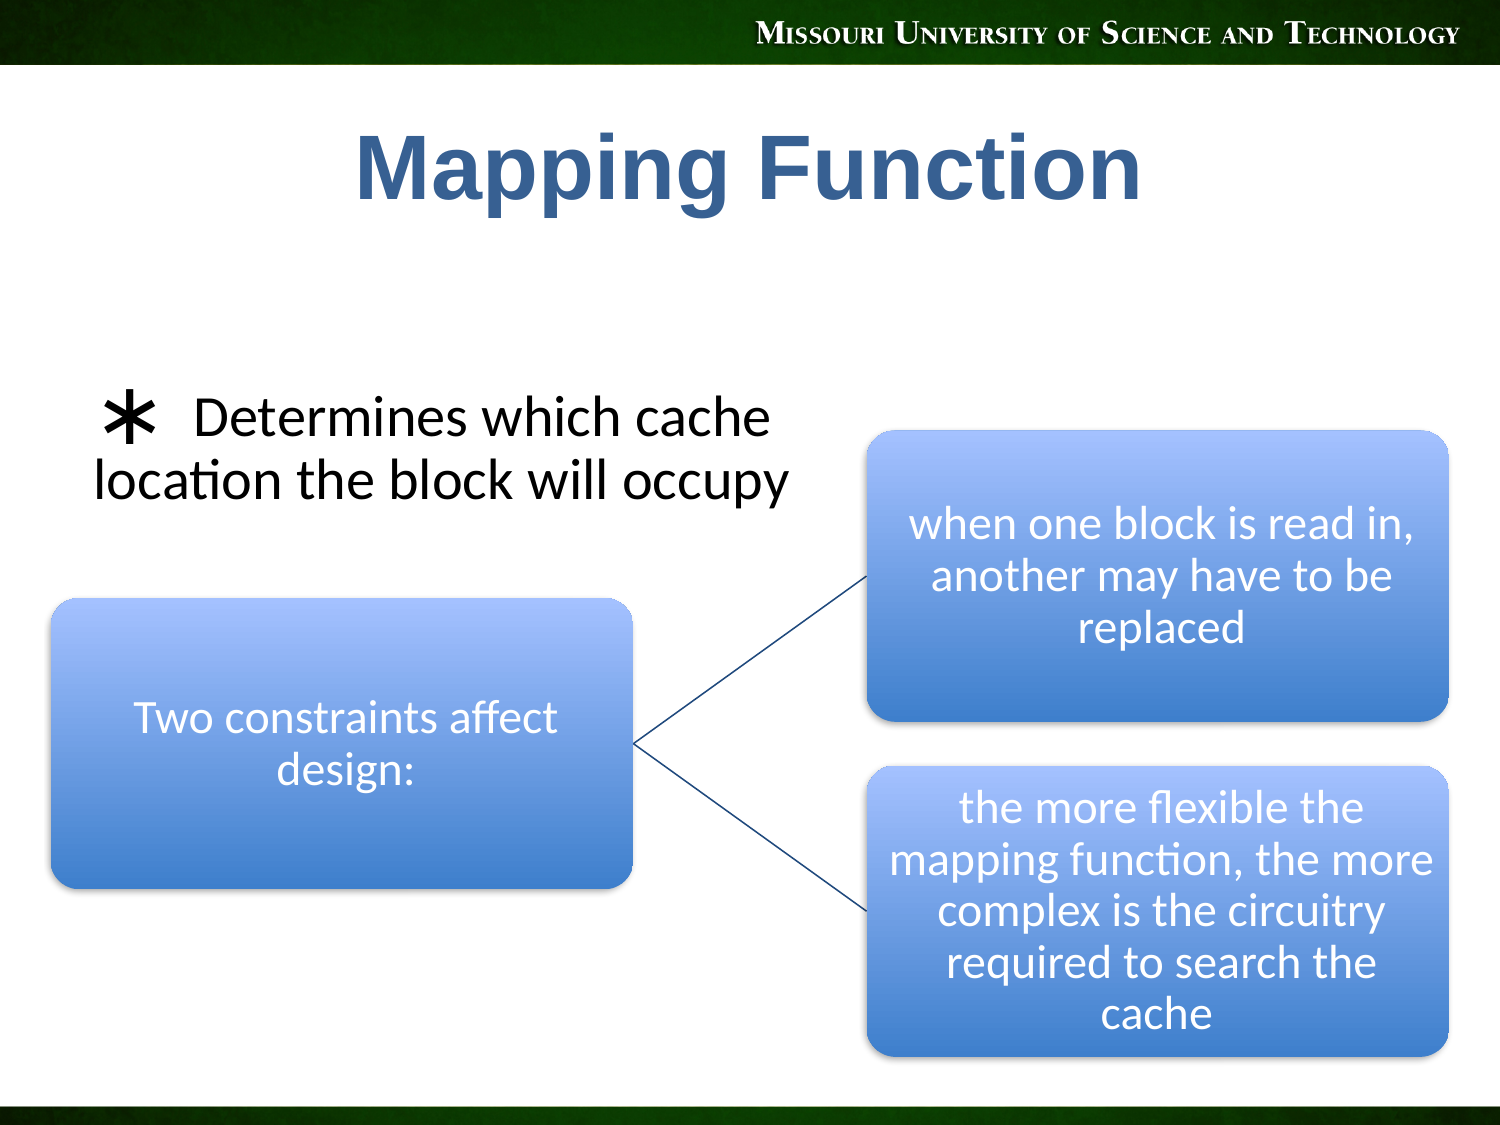

# Mapping Function
  Determines which cache location the block will occupy
Two constraints affect design:

when one block is read in, another may have to be replaced

the more flexible the mapping function, the more complex is the circuitry required to search the cache